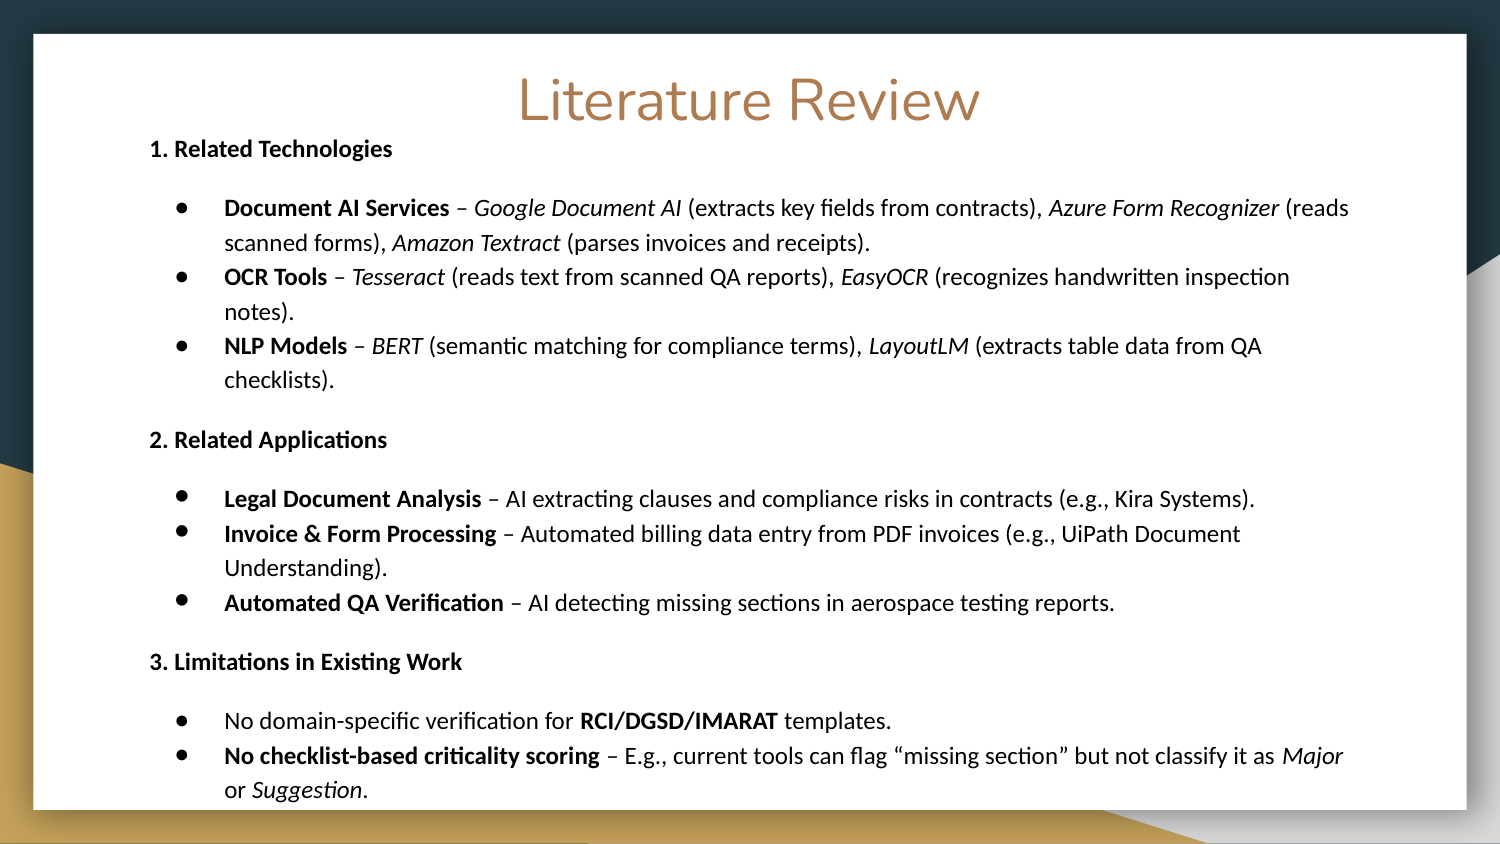

# Literature Review
1. Related Technologies
Document AI Services – Google Document AI (extracts key fields from contracts), Azure Form Recognizer (reads scanned forms), Amazon Textract (parses invoices and receipts).
OCR Tools – Tesseract (reads text from scanned QA reports), EasyOCR (recognizes handwritten inspection notes).
NLP Models – BERT (semantic matching for compliance terms), LayoutLM (extracts table data from QA checklists).
2. Related Applications
Legal Document Analysis – AI extracting clauses and compliance risks in contracts (e.g., Kira Systems).
Invoice & Form Processing – Automated billing data entry from PDF invoices (e.g., UiPath Document Understanding).
Automated QA Verification – AI detecting missing sections in aerospace testing reports.
3. Limitations in Existing Work
No domain-specific verification for RCI/DGSD/IMARAT templates.
No checklist-based criticality scoring – E.g., current tools can flag “missing section” but not classify it as Major or Suggestion.